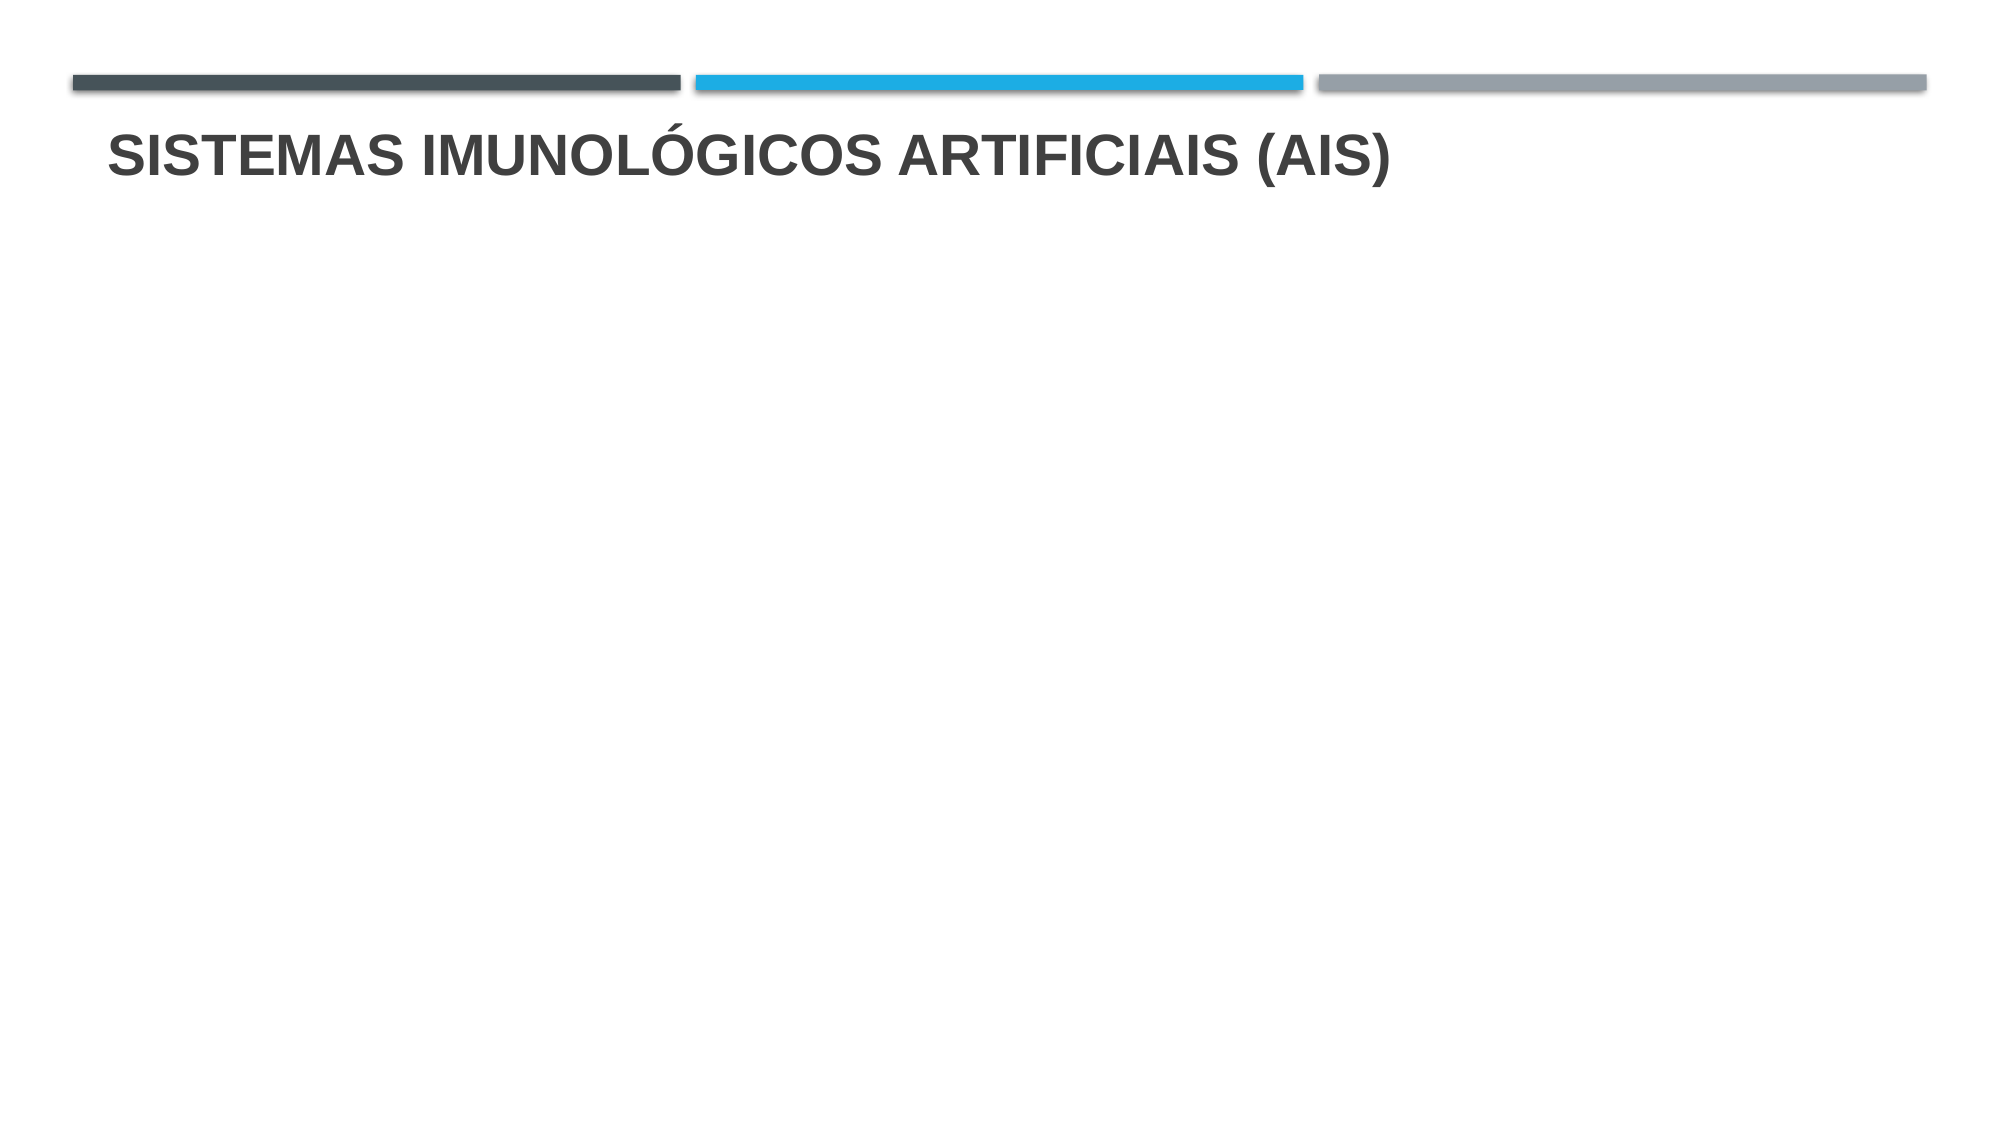

# Sistemas imunológicos artificiais (AIS)
Propriedades do Sistema
CGM
Self
Regra de Match
Dados de Operação
Non-Self